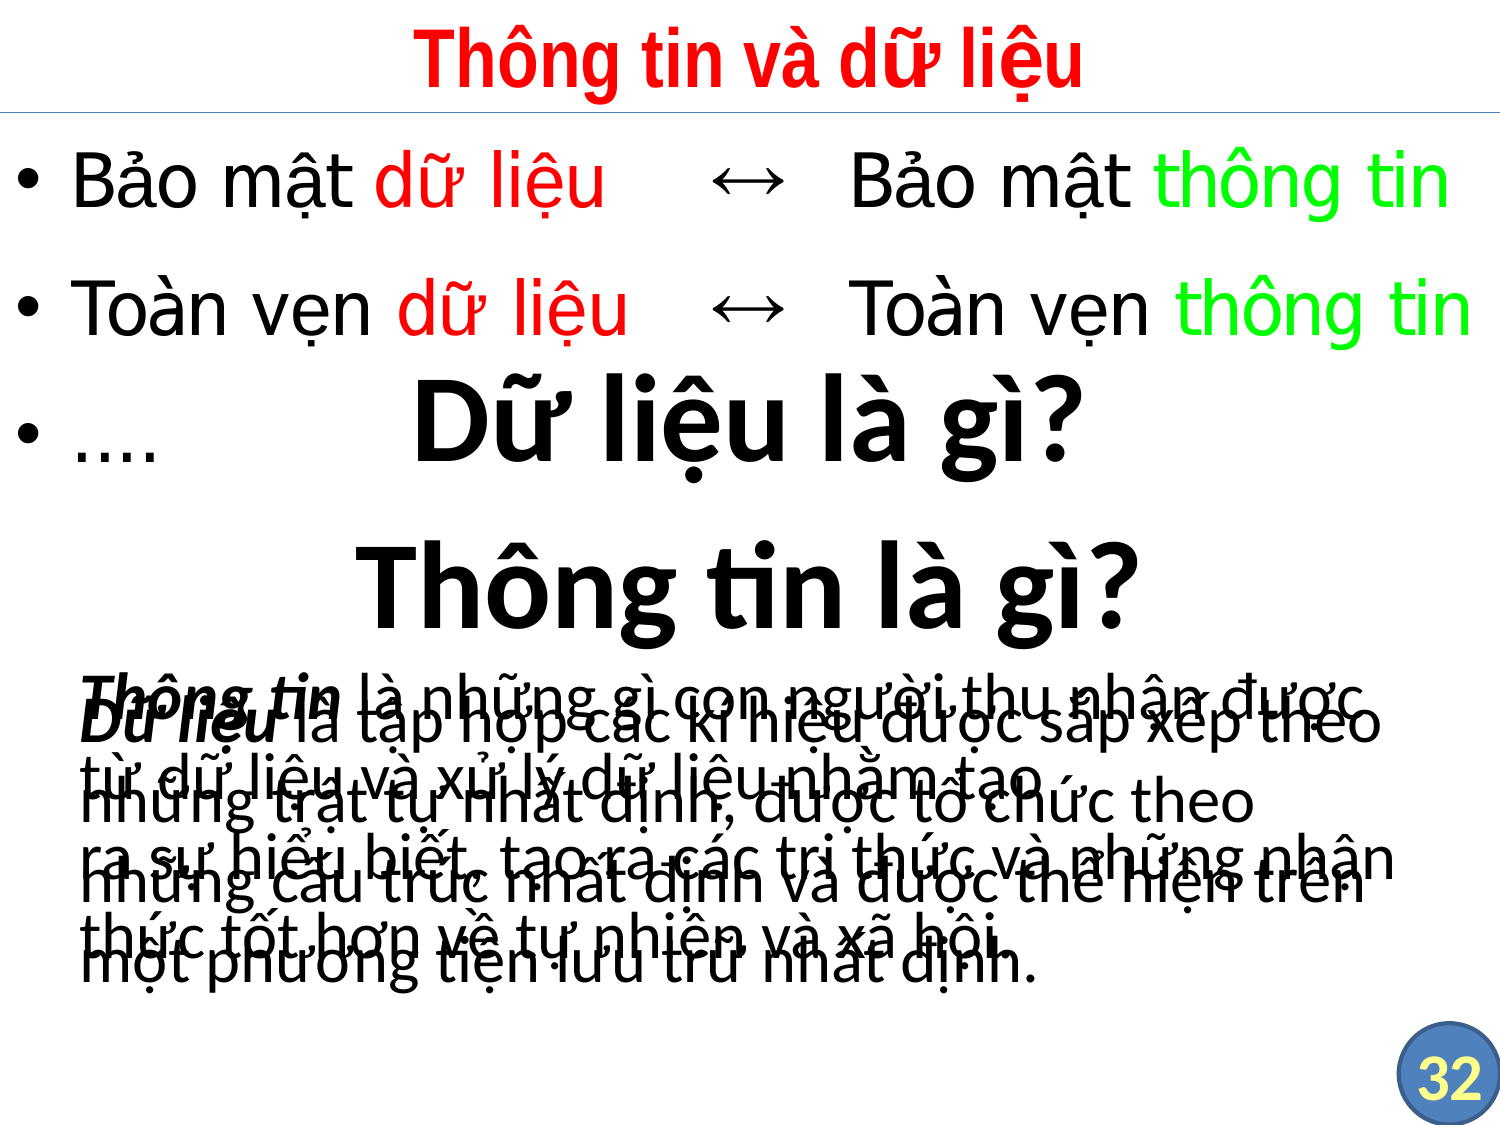

# Thông tin và dữ liệu
Bảo mật dữ liệu	↔	Bảo mật thông tin
Toàn vẹn dữ liệu	↔	Toàn vẹn thông tin
....
Dữ liệu là gì?
Thông tin là gì?
Thông tin là những gì con người thu nhận được từ dữ liệu và xử lý dữ liệu nhằm tạo
ra sự hiểu biết, tạo ra các tri thức và những nhận thức tốt hơn về tự nhiên và xã hội.
Dữ liệu là tập hợp các kí hiệu được sắp xếp theo những trật tự nhất định, được tổ chức theo những cấu trúc nhất định và được thể hiện trên một phương tiện lưu trữ nhất định.
32